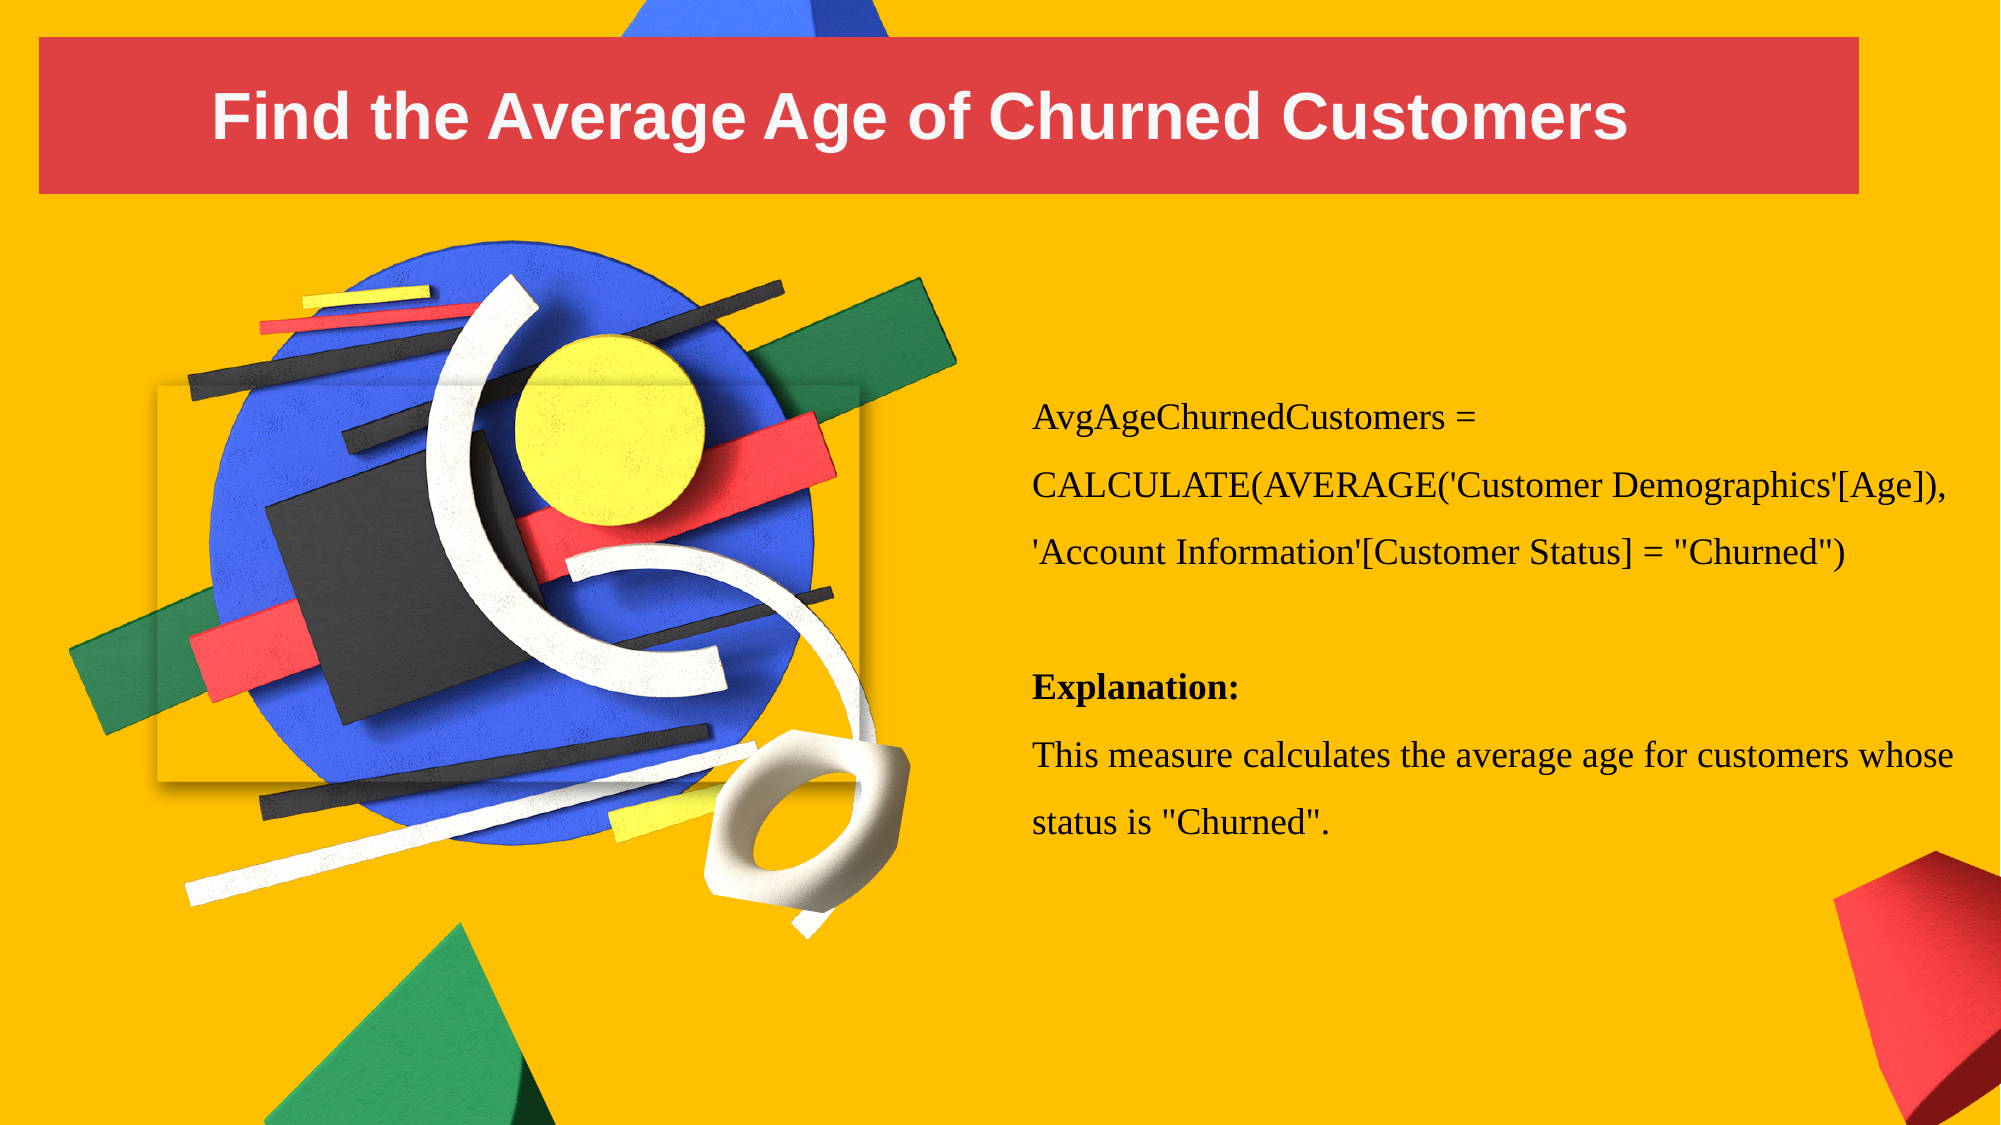

Find the Average Age of Churned Customers

AvgAgeChurnedCustomers = CALCULATE(AVERAGE('Customer Demographics'[Age]), 'Account Information'[Customer Status] = "Churned")

Explanation:
This measure calculates the average age for customers whose status is "Churned".